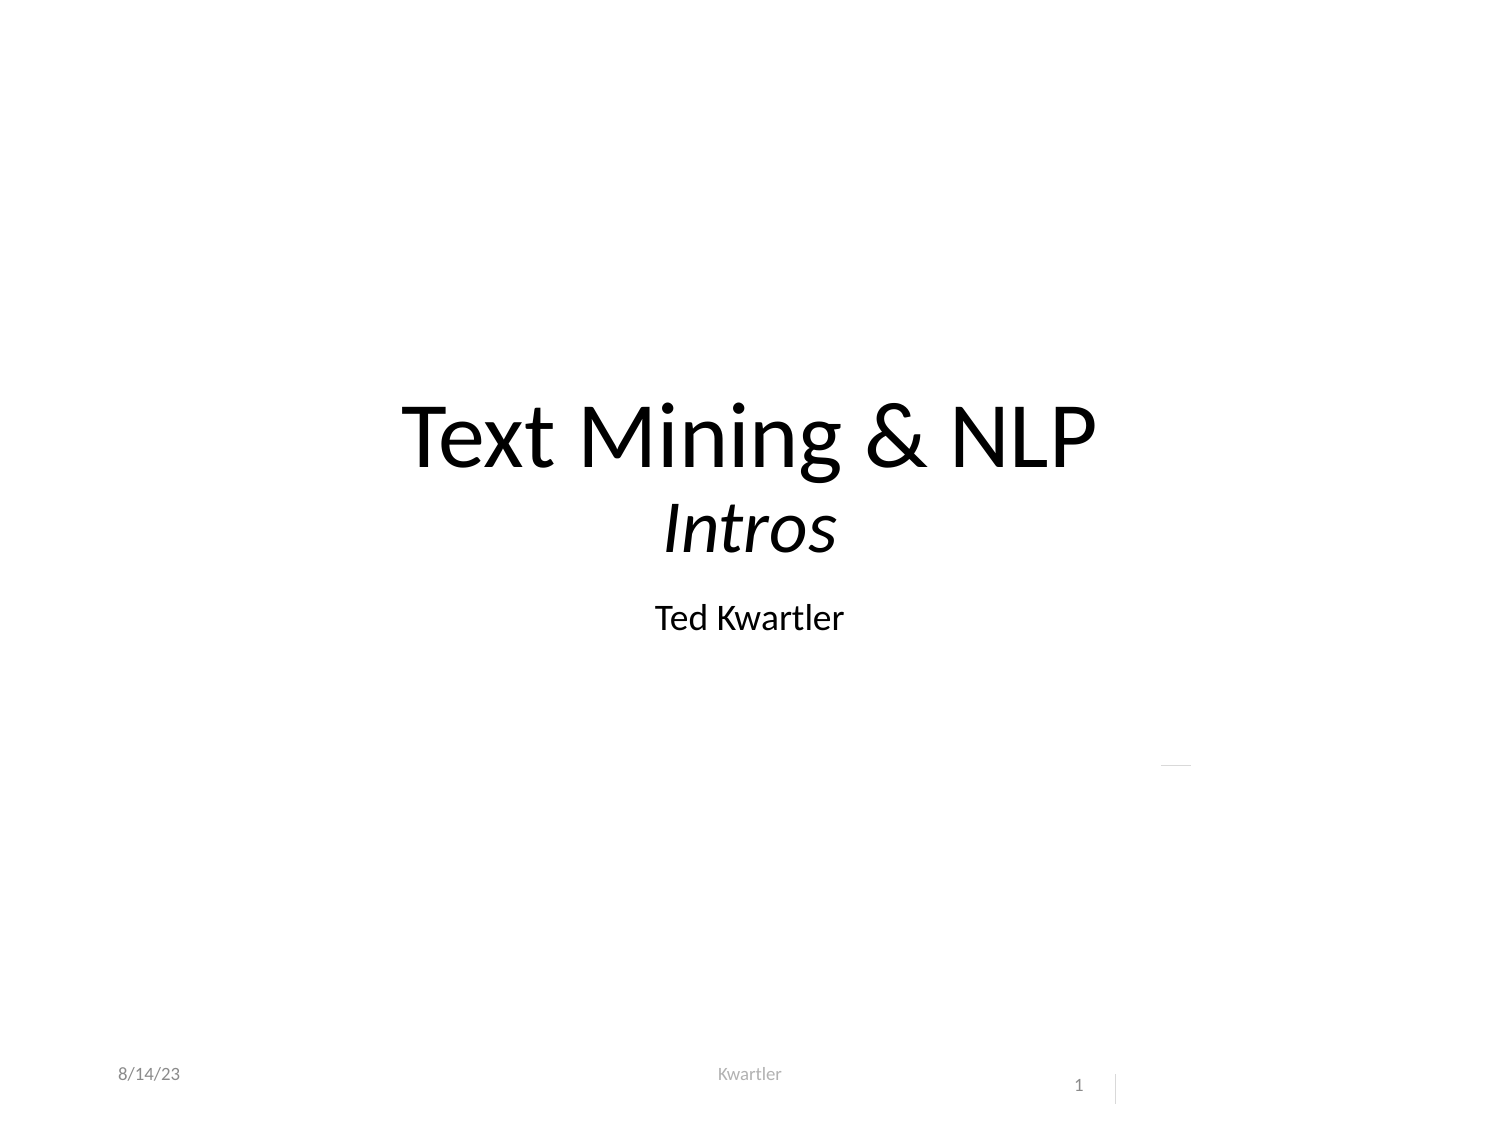

# Text Mining & NLP Intros
Ted Kwartler
8/14/23
Kwartler
1